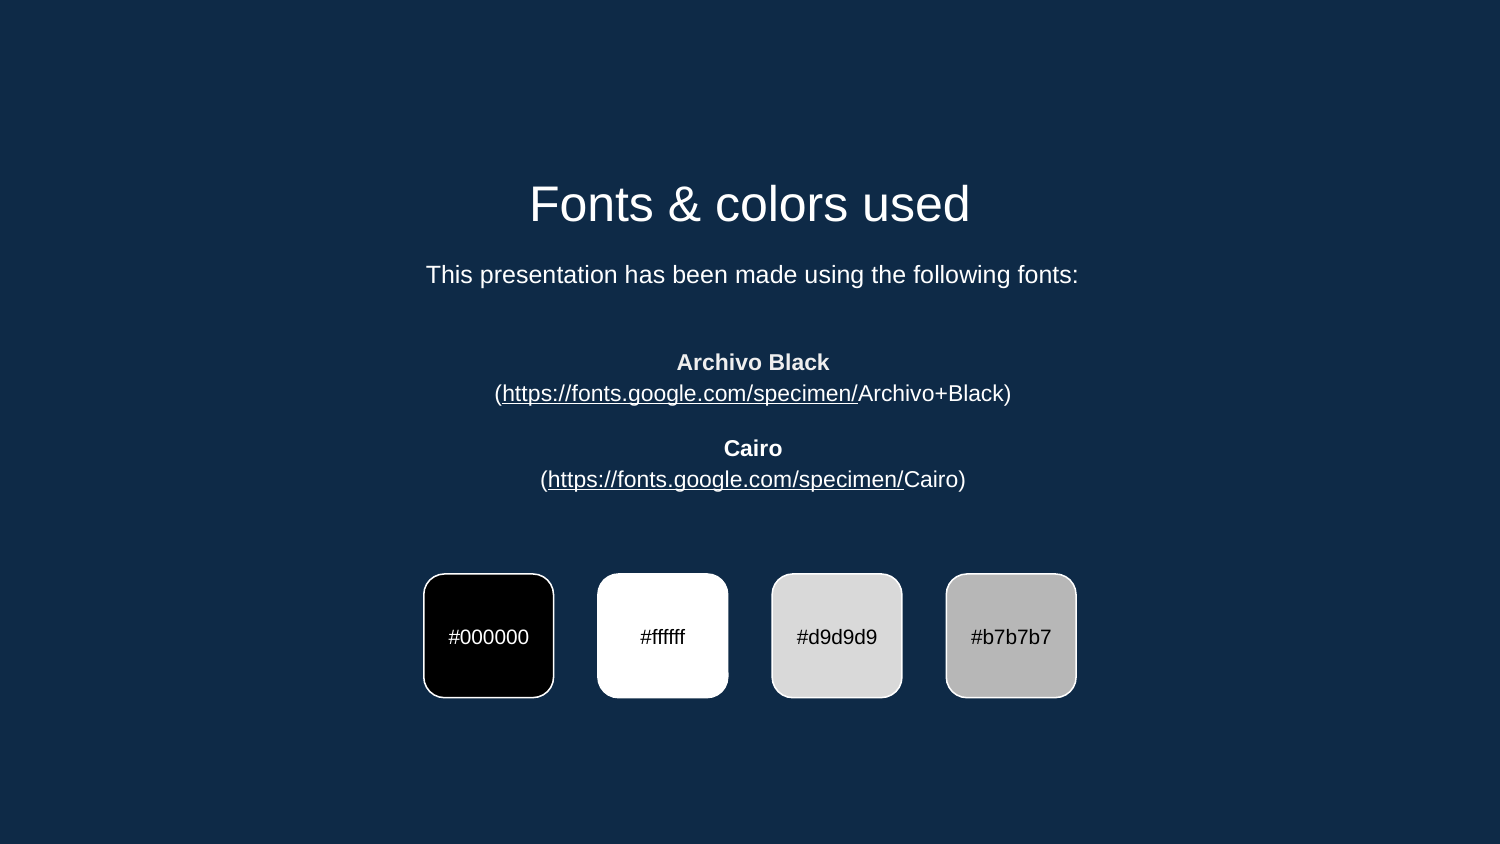

Fonts & colors used
This presentation has been made using the following fonts:

Archivo Black
(https://fonts.google.com/specimen/Archivo+Black)

Cairo
(https://fonts.google.com/specimen/Cairo)

#000000
#ffffff
#d9d9d9
#b7b7b7